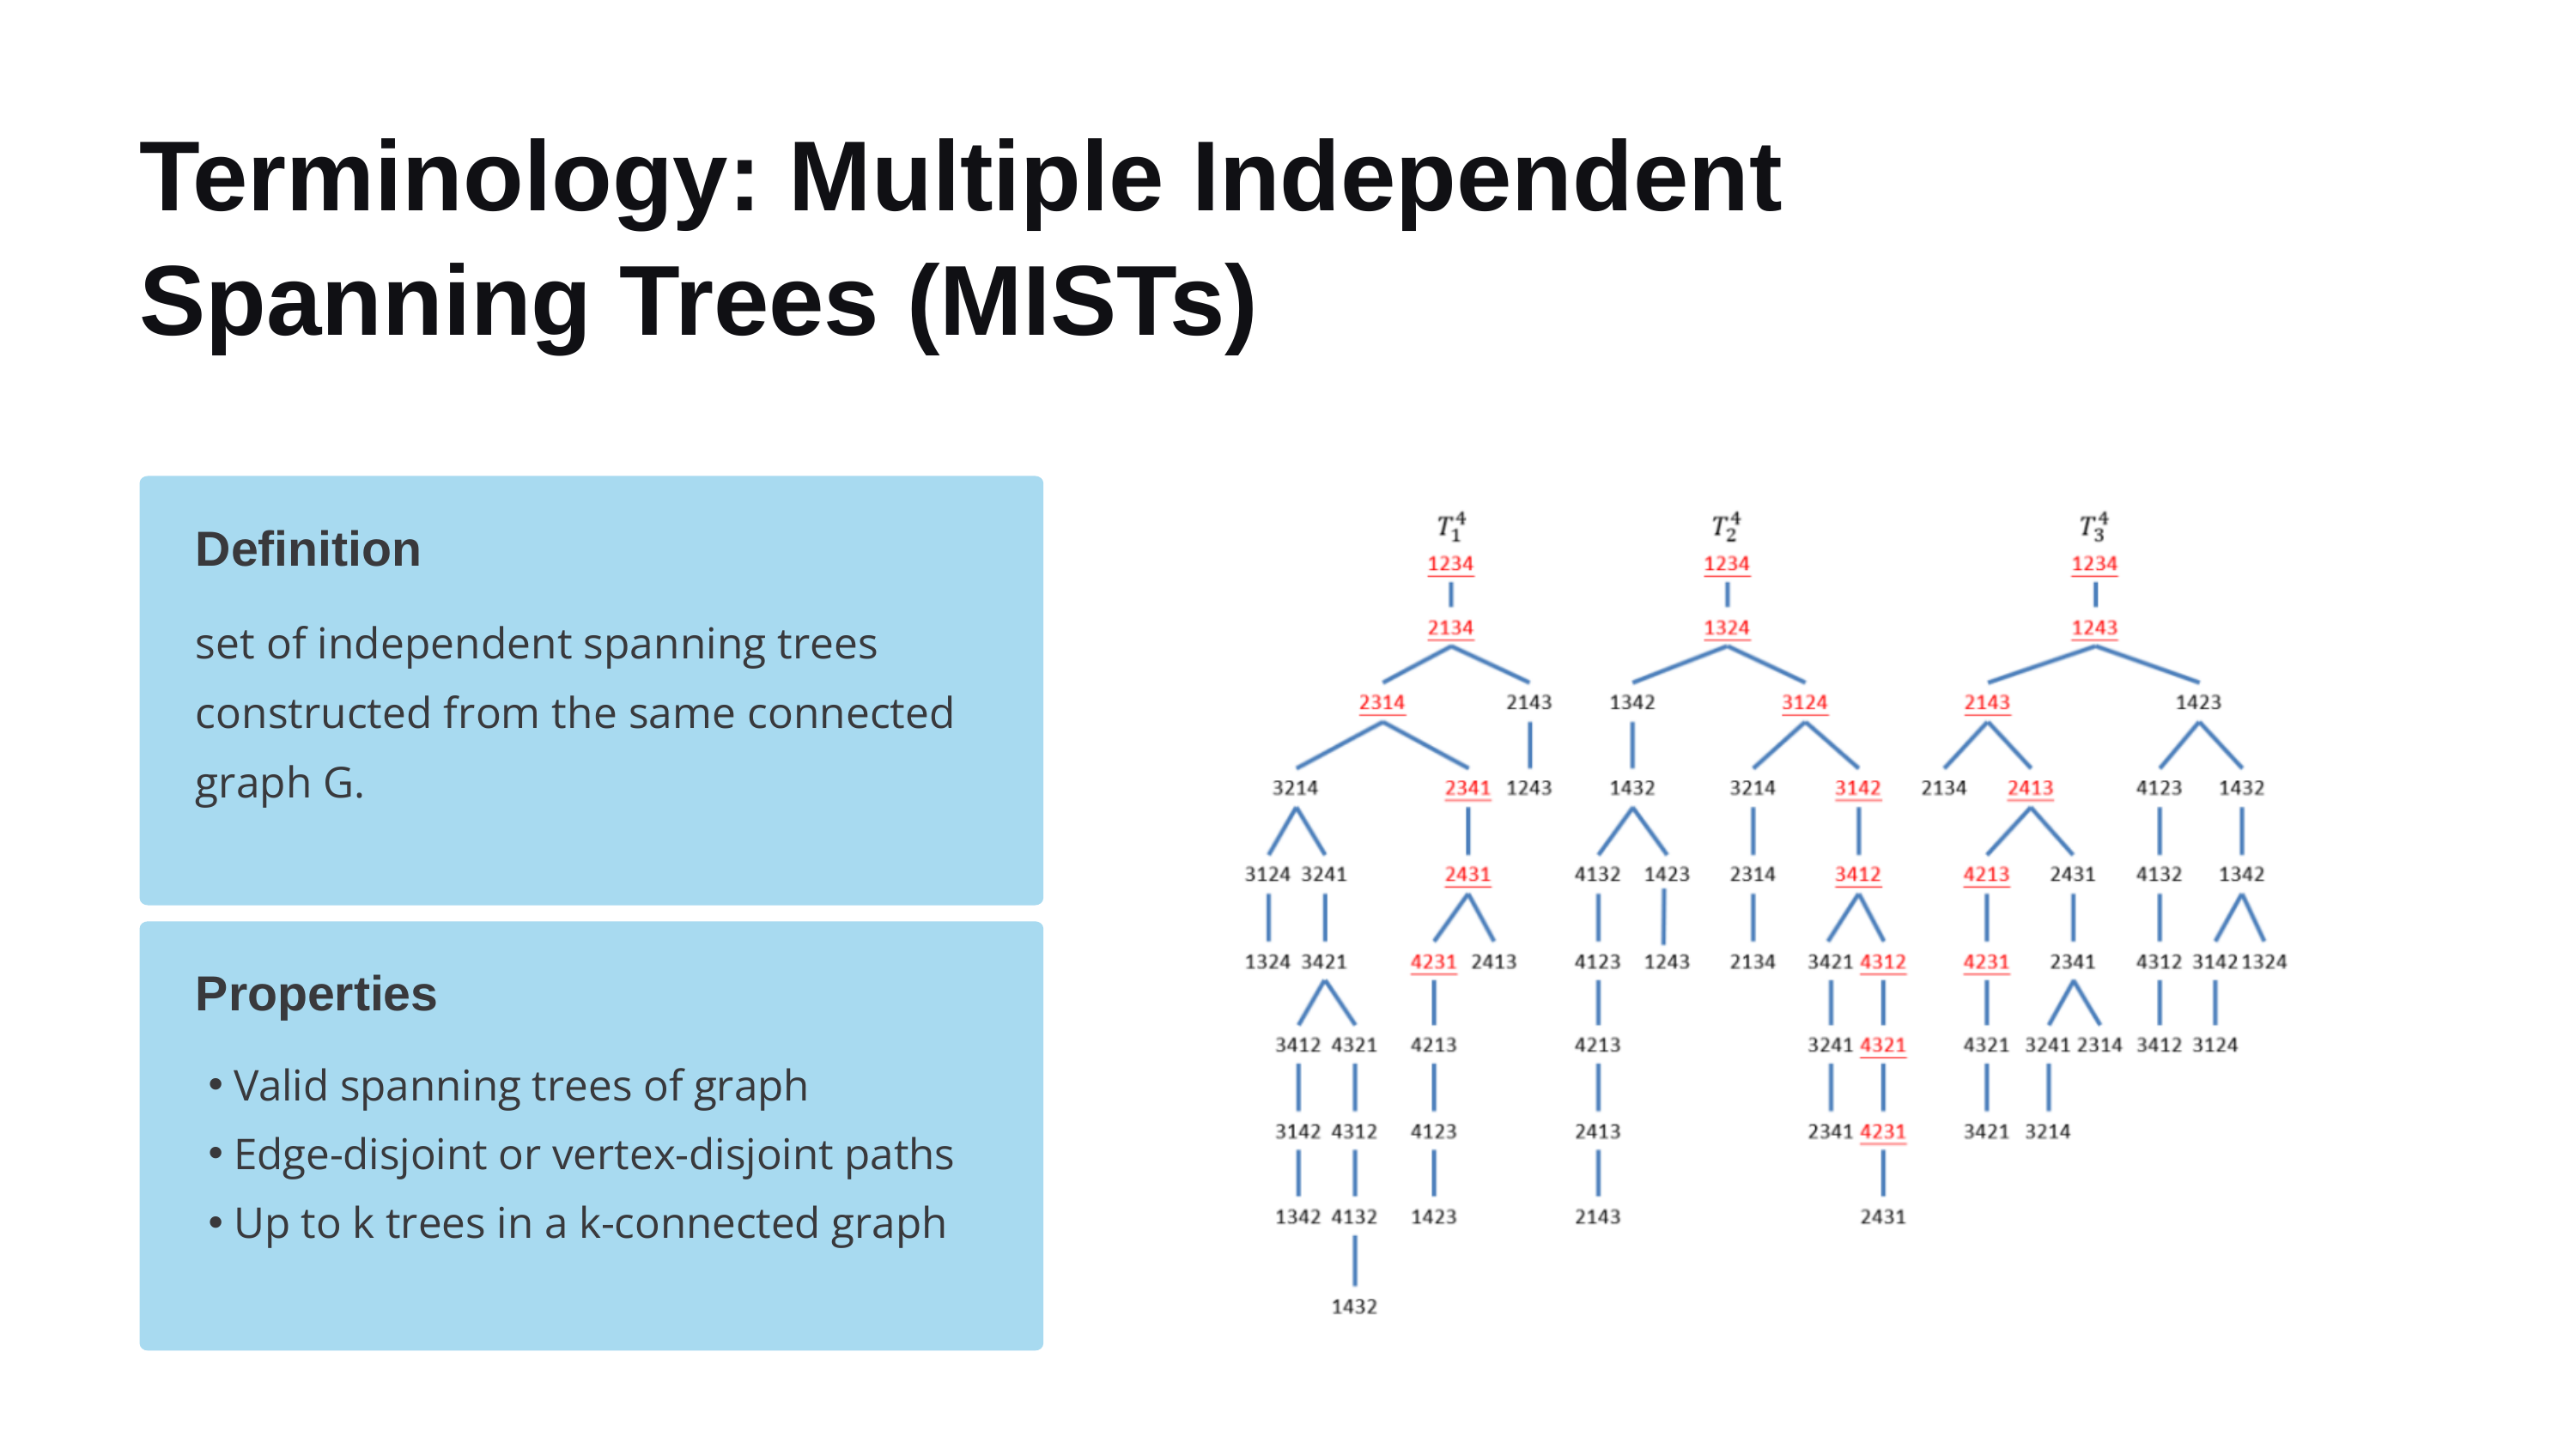

Terminology: Multiple Independent Spanning Trees (MISTs)

Definition

set of independent spanning trees constructed from the same connected graph G.

Properties

Valid spanning trees of graph
Edge-disjoint or vertex-disjoint paths
Up to k trees in a k-connected graph